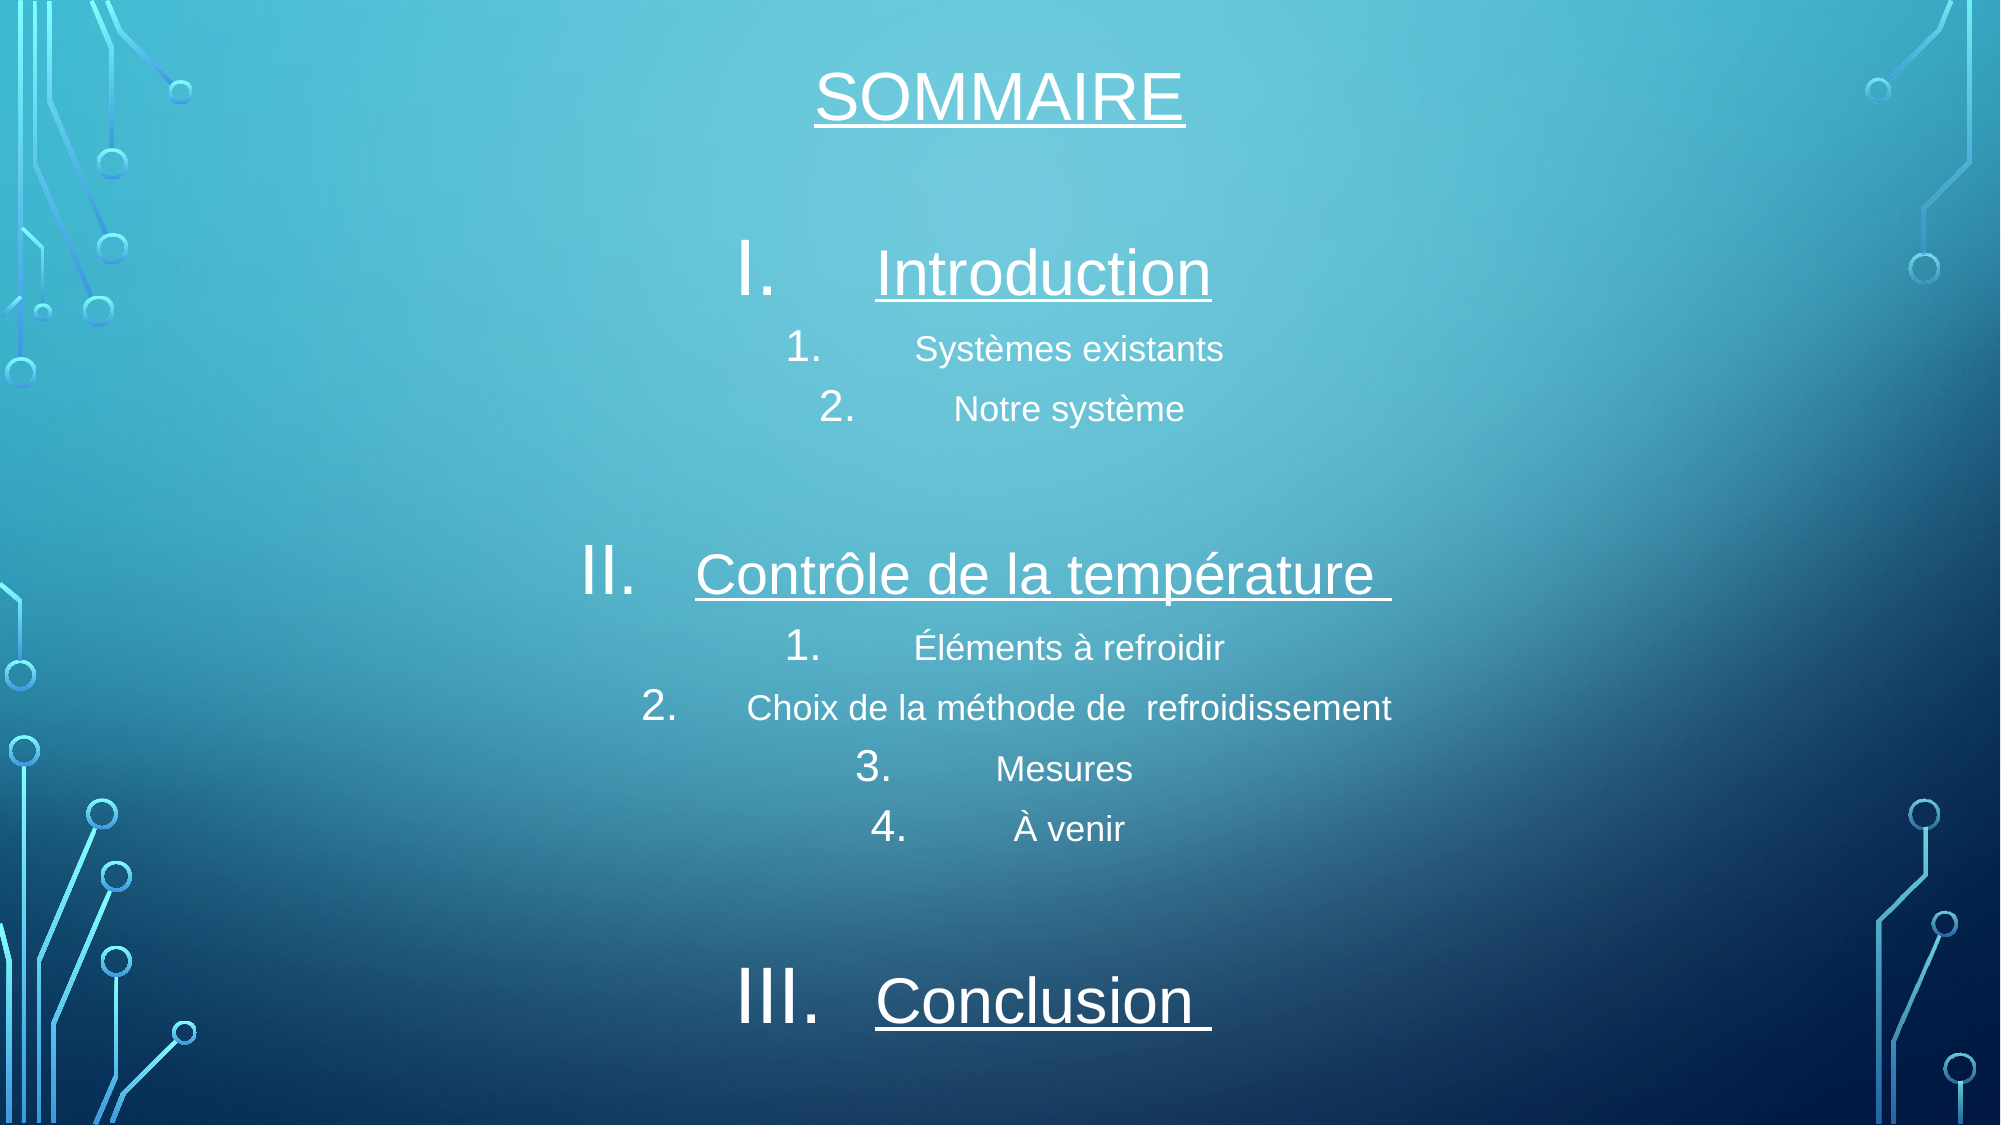

# Sommaire
Introduction
Systèmes existants
Notre système

Contrôle de la température
Éléments à refroidir
Choix de la méthode de  refroidissement
Mesures
À venir

Conclusion